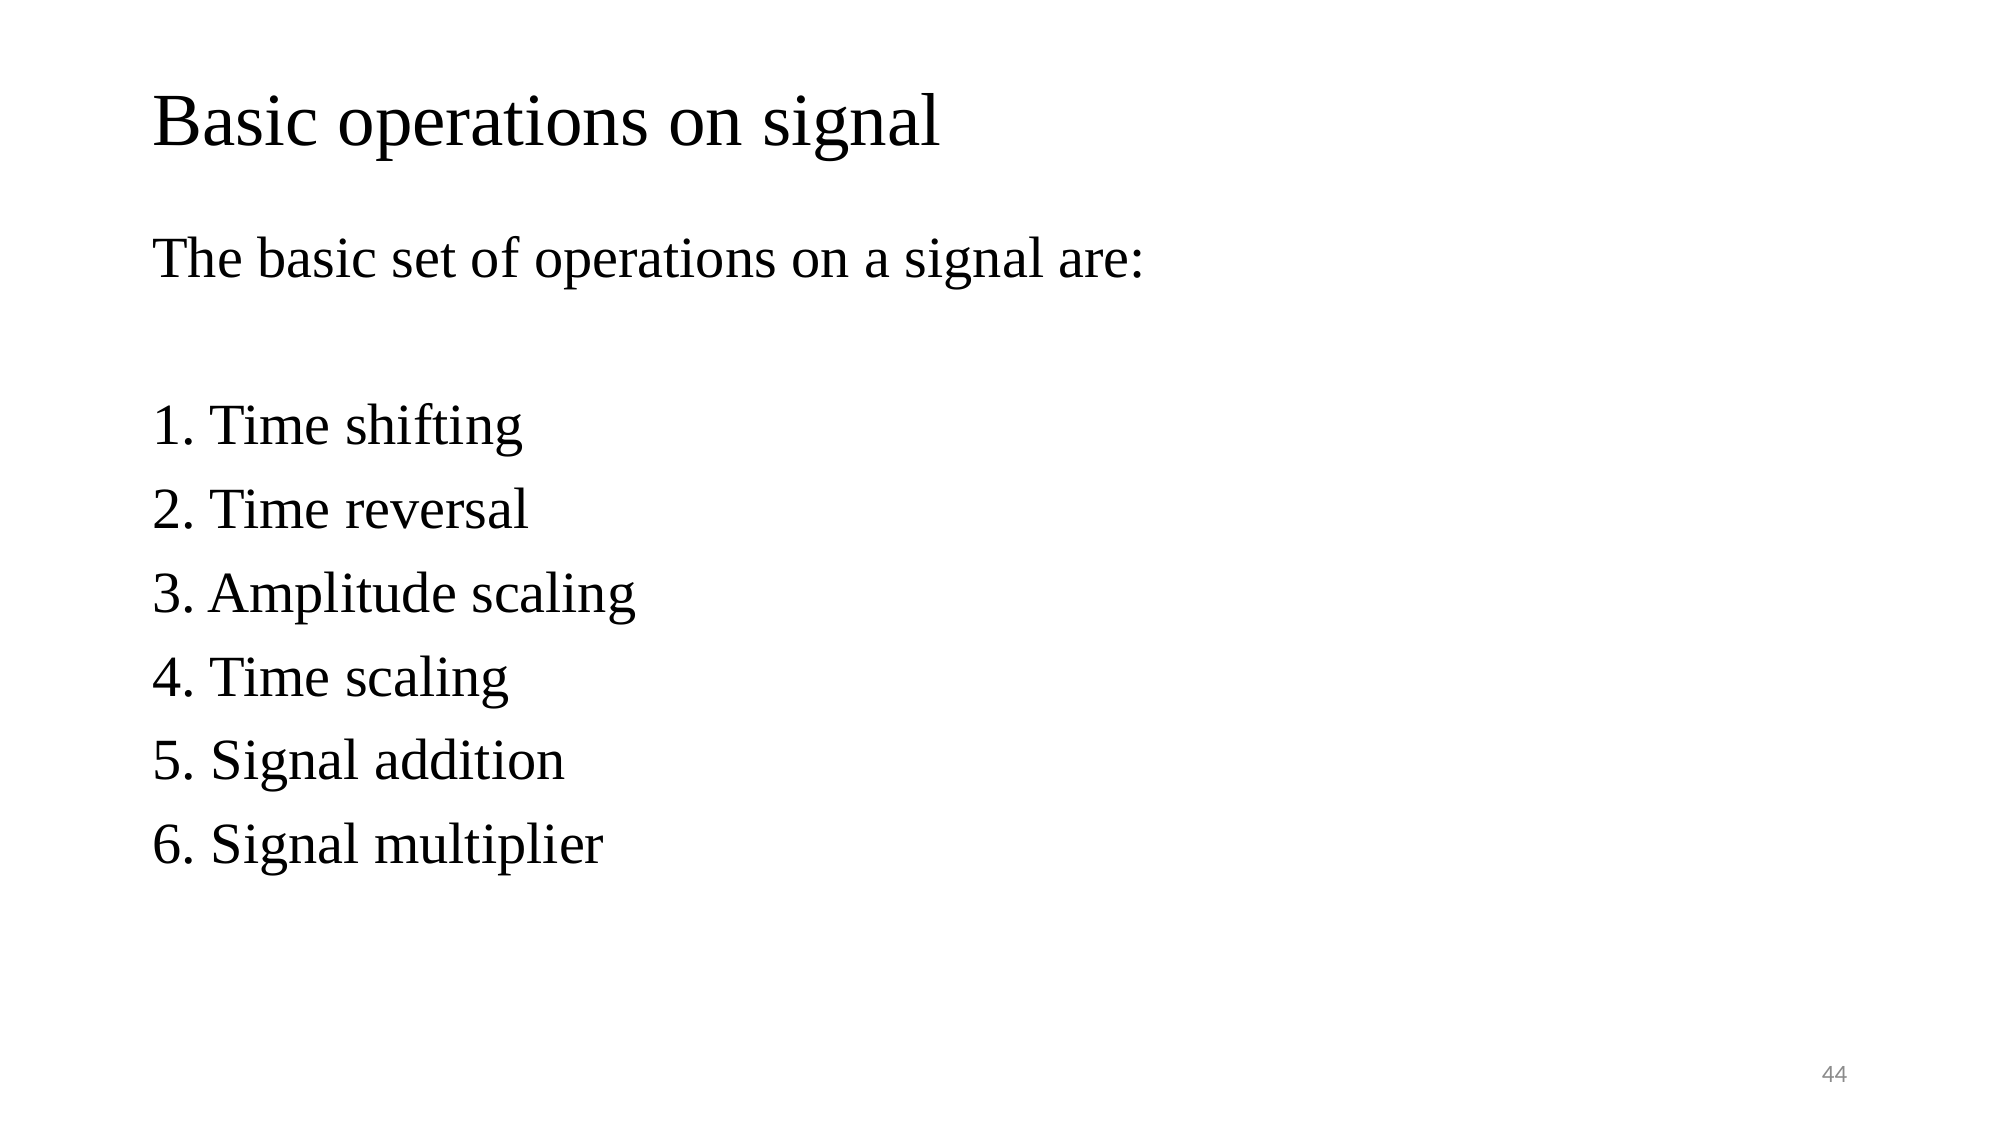

# Basic operations on signal
The basic set of operations on a signal are:

1. Time shifting
2. Time reversal
3. Amplitude scaling
4. Time scaling
5. Signal addition
6. Signal multiplier

44